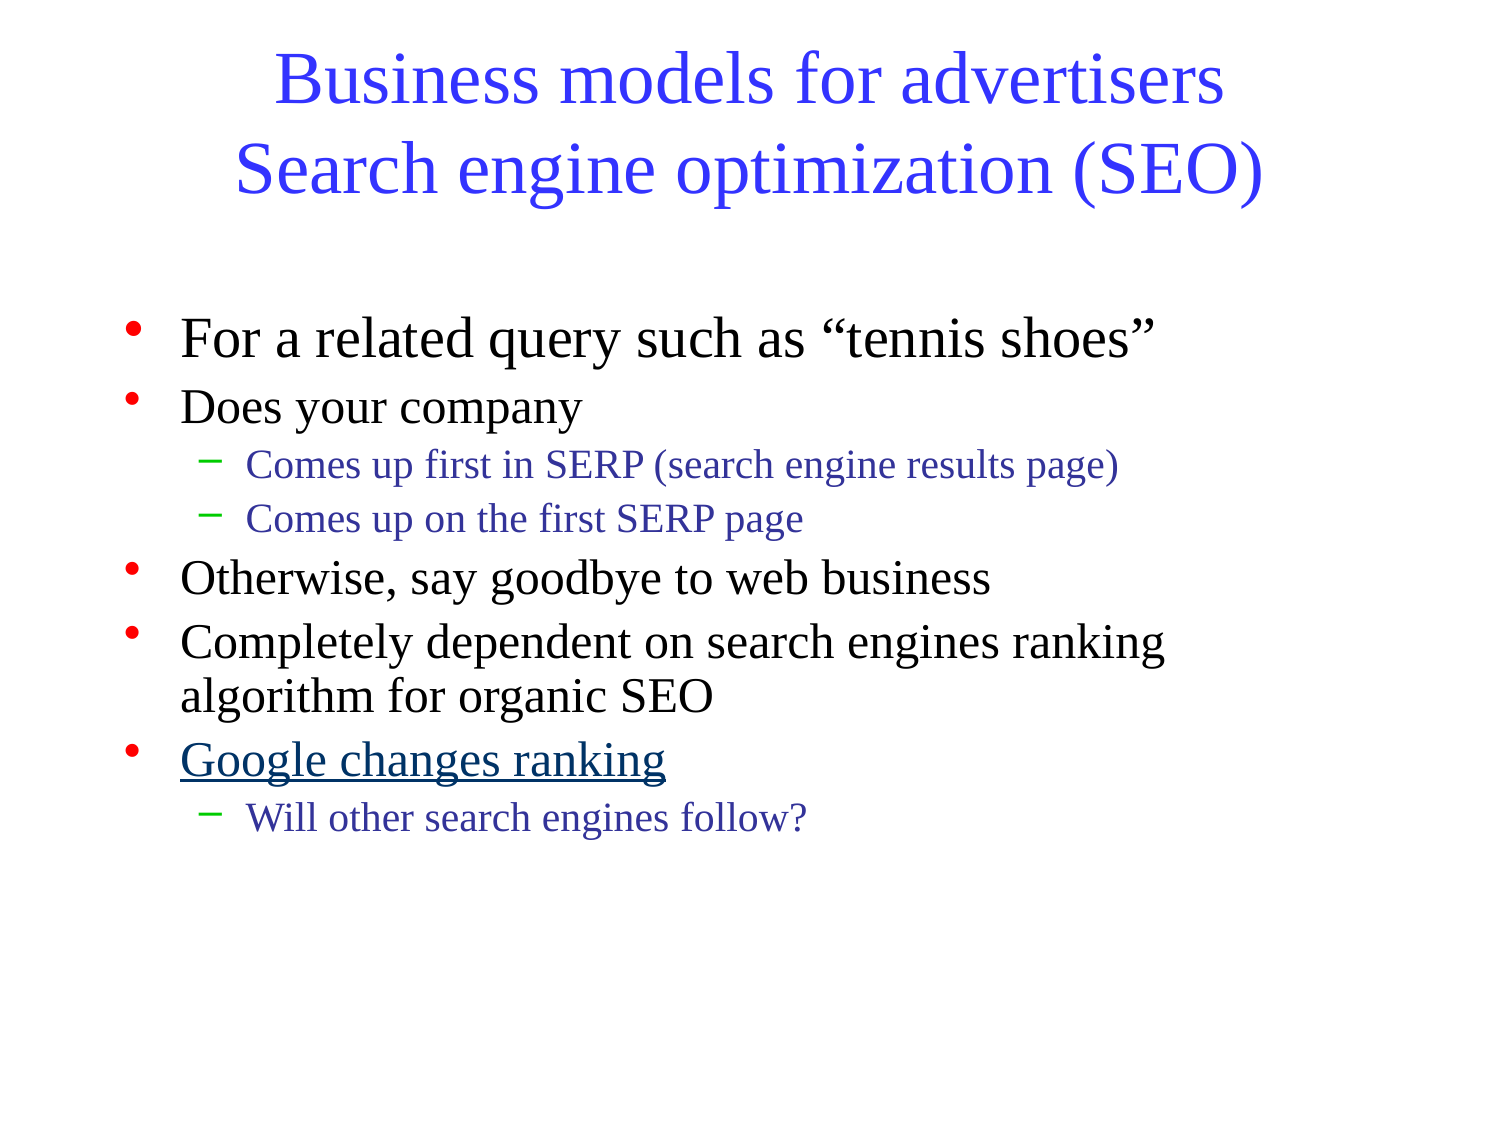

# Business models for advertisers Search engine optimization (SEO)
For a related query such as “tennis shoes”
Does your company
Comes up first in SERP (search engine results page)
Comes up on the first SERP page
Otherwise, say goodbye to web business
Completely dependent on search engines ranking algorithm for organic SEO
Google changes ranking
Will other search engines follow?